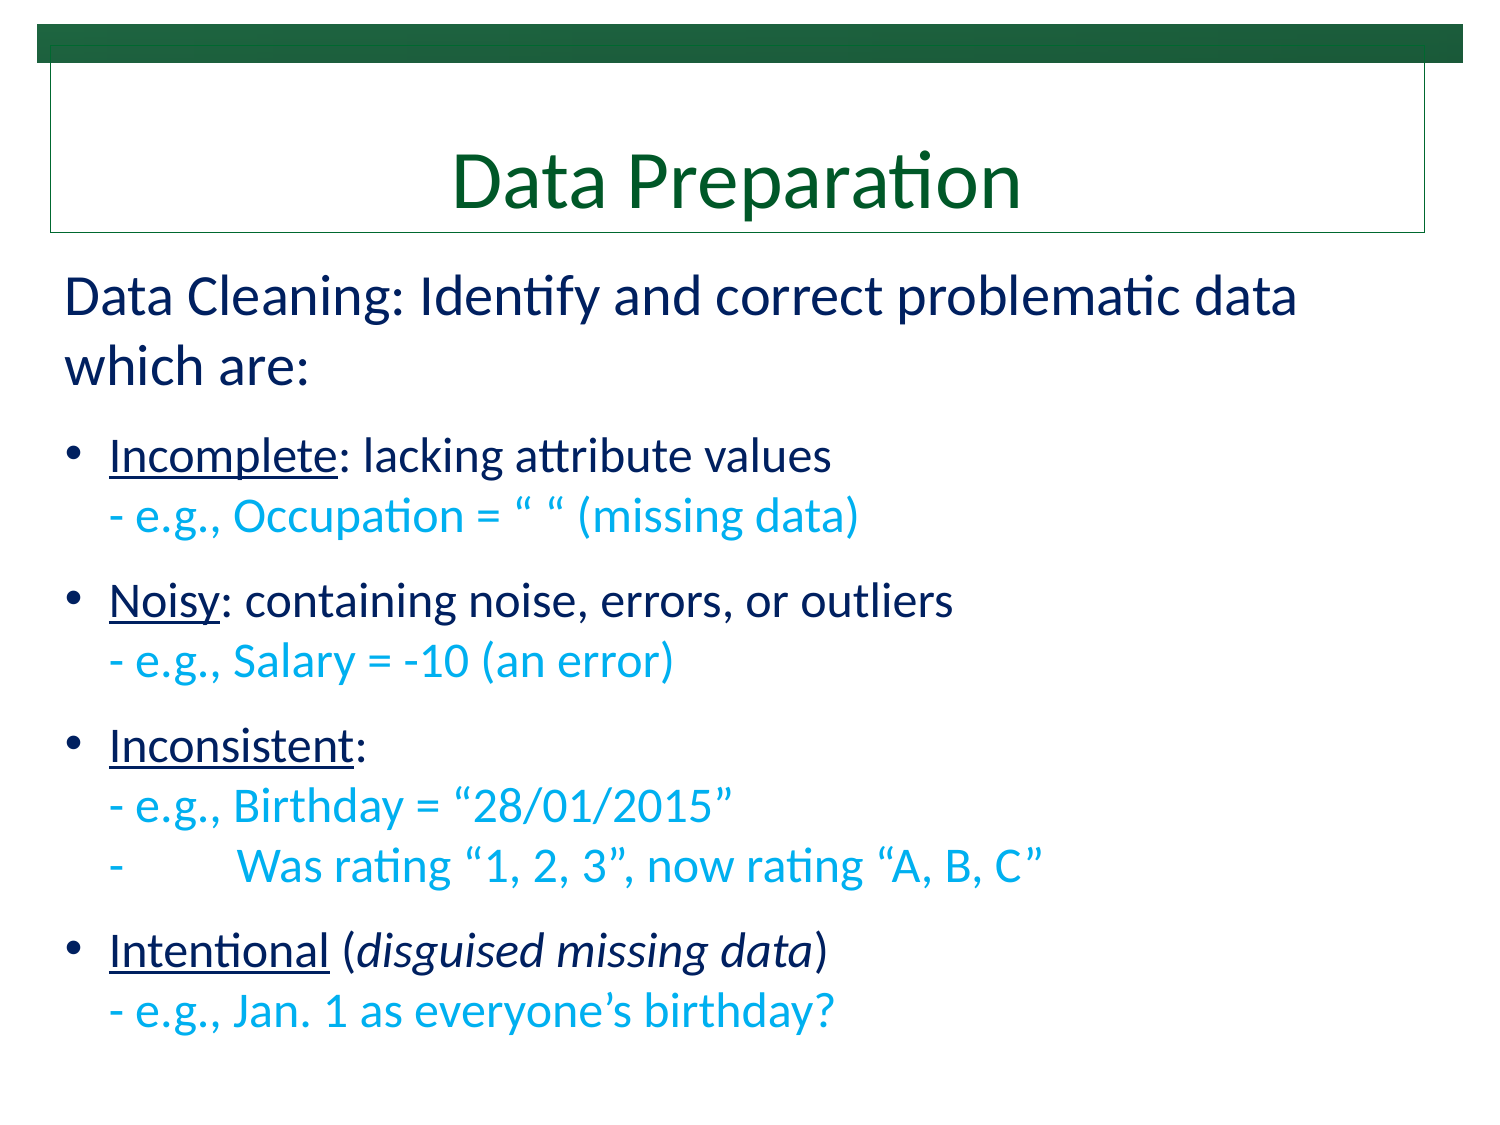

# Data Preparation
Data Cleaning: Identify and correct problematic data which are:
Incomplete: lacking attribute values
- e.g., Occupation = “ “ (missing data)
Noisy: containing noise, errors, or outliers
- e.g., Salary = -10 (an error)
Inconsistent:
- e.g., Birthday = “28/01/2015”
-          Was rating “1, 2, 3”, now rating “A, B, C”
Intentional (disguised missing data)
- e.g., Jan. 1 as everyone’s birthday?